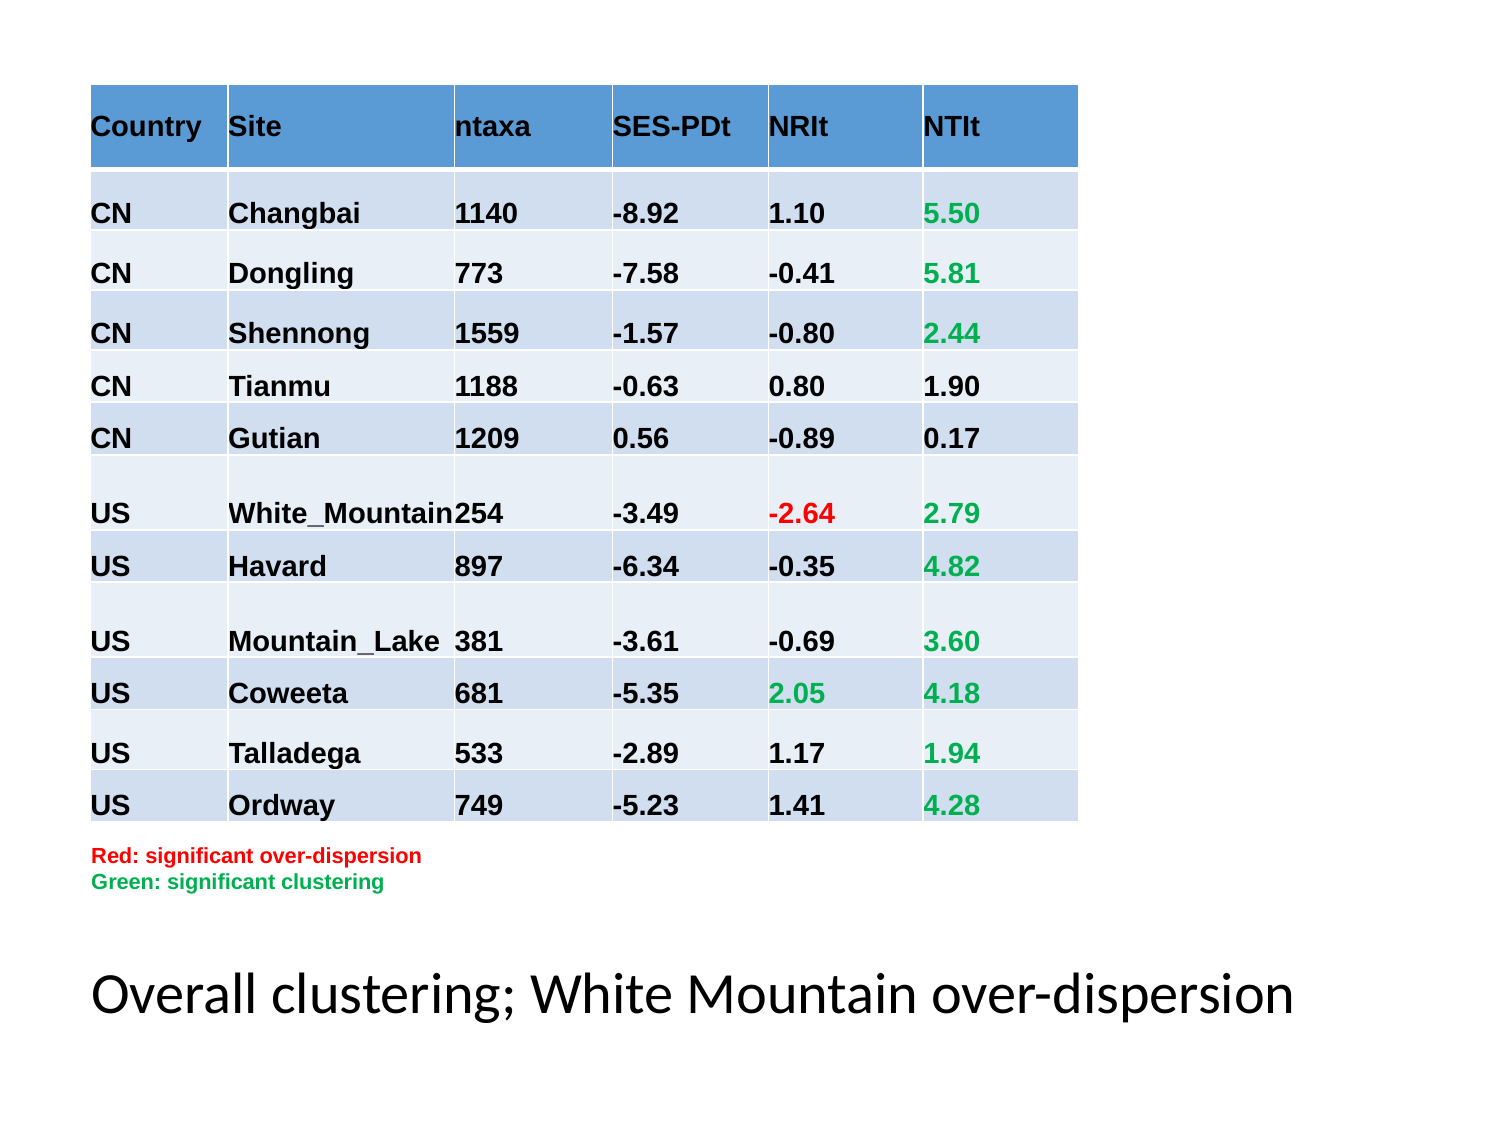

| Country | Site | ntaxa | SES-PDt | NRIt | NTIt |
| --- | --- | --- | --- | --- | --- |
| CN | Changbai | 1140 | -8.92 | 1.10 | 5.50 |
| CN | Dongling | 773 | -7.58 | -0.41 | 5.81 |
| CN | Shennong | 1559 | -1.57 | -0.80 | 2.44 |
| CN | Tianmu | 1188 | -0.63 | 0.80 | 1.90 |
| CN | Gutian | 1209 | 0.56 | -0.89 | 0.17 |
| US | White\_Mountain | 254 | -3.49 | -2.64 | 2.79 |
| US | Havard | 897 | -6.34 | -0.35 | 4.82 |
| US | Mountain\_Lake | 381 | -3.61 | -0.69 | 3.60 |
| US | Coweeta | 681 | -5.35 | 2.05 | 4.18 |
| US | Talladega | 533 | -2.89 | 1.17 | 1.94 |
| US | Ordway | 749 | -5.23 | 1.41 | 4.28 |
Red: significant over-dispersion
Green: significant clustering
Overall clustering; White Mountain over-dispersion